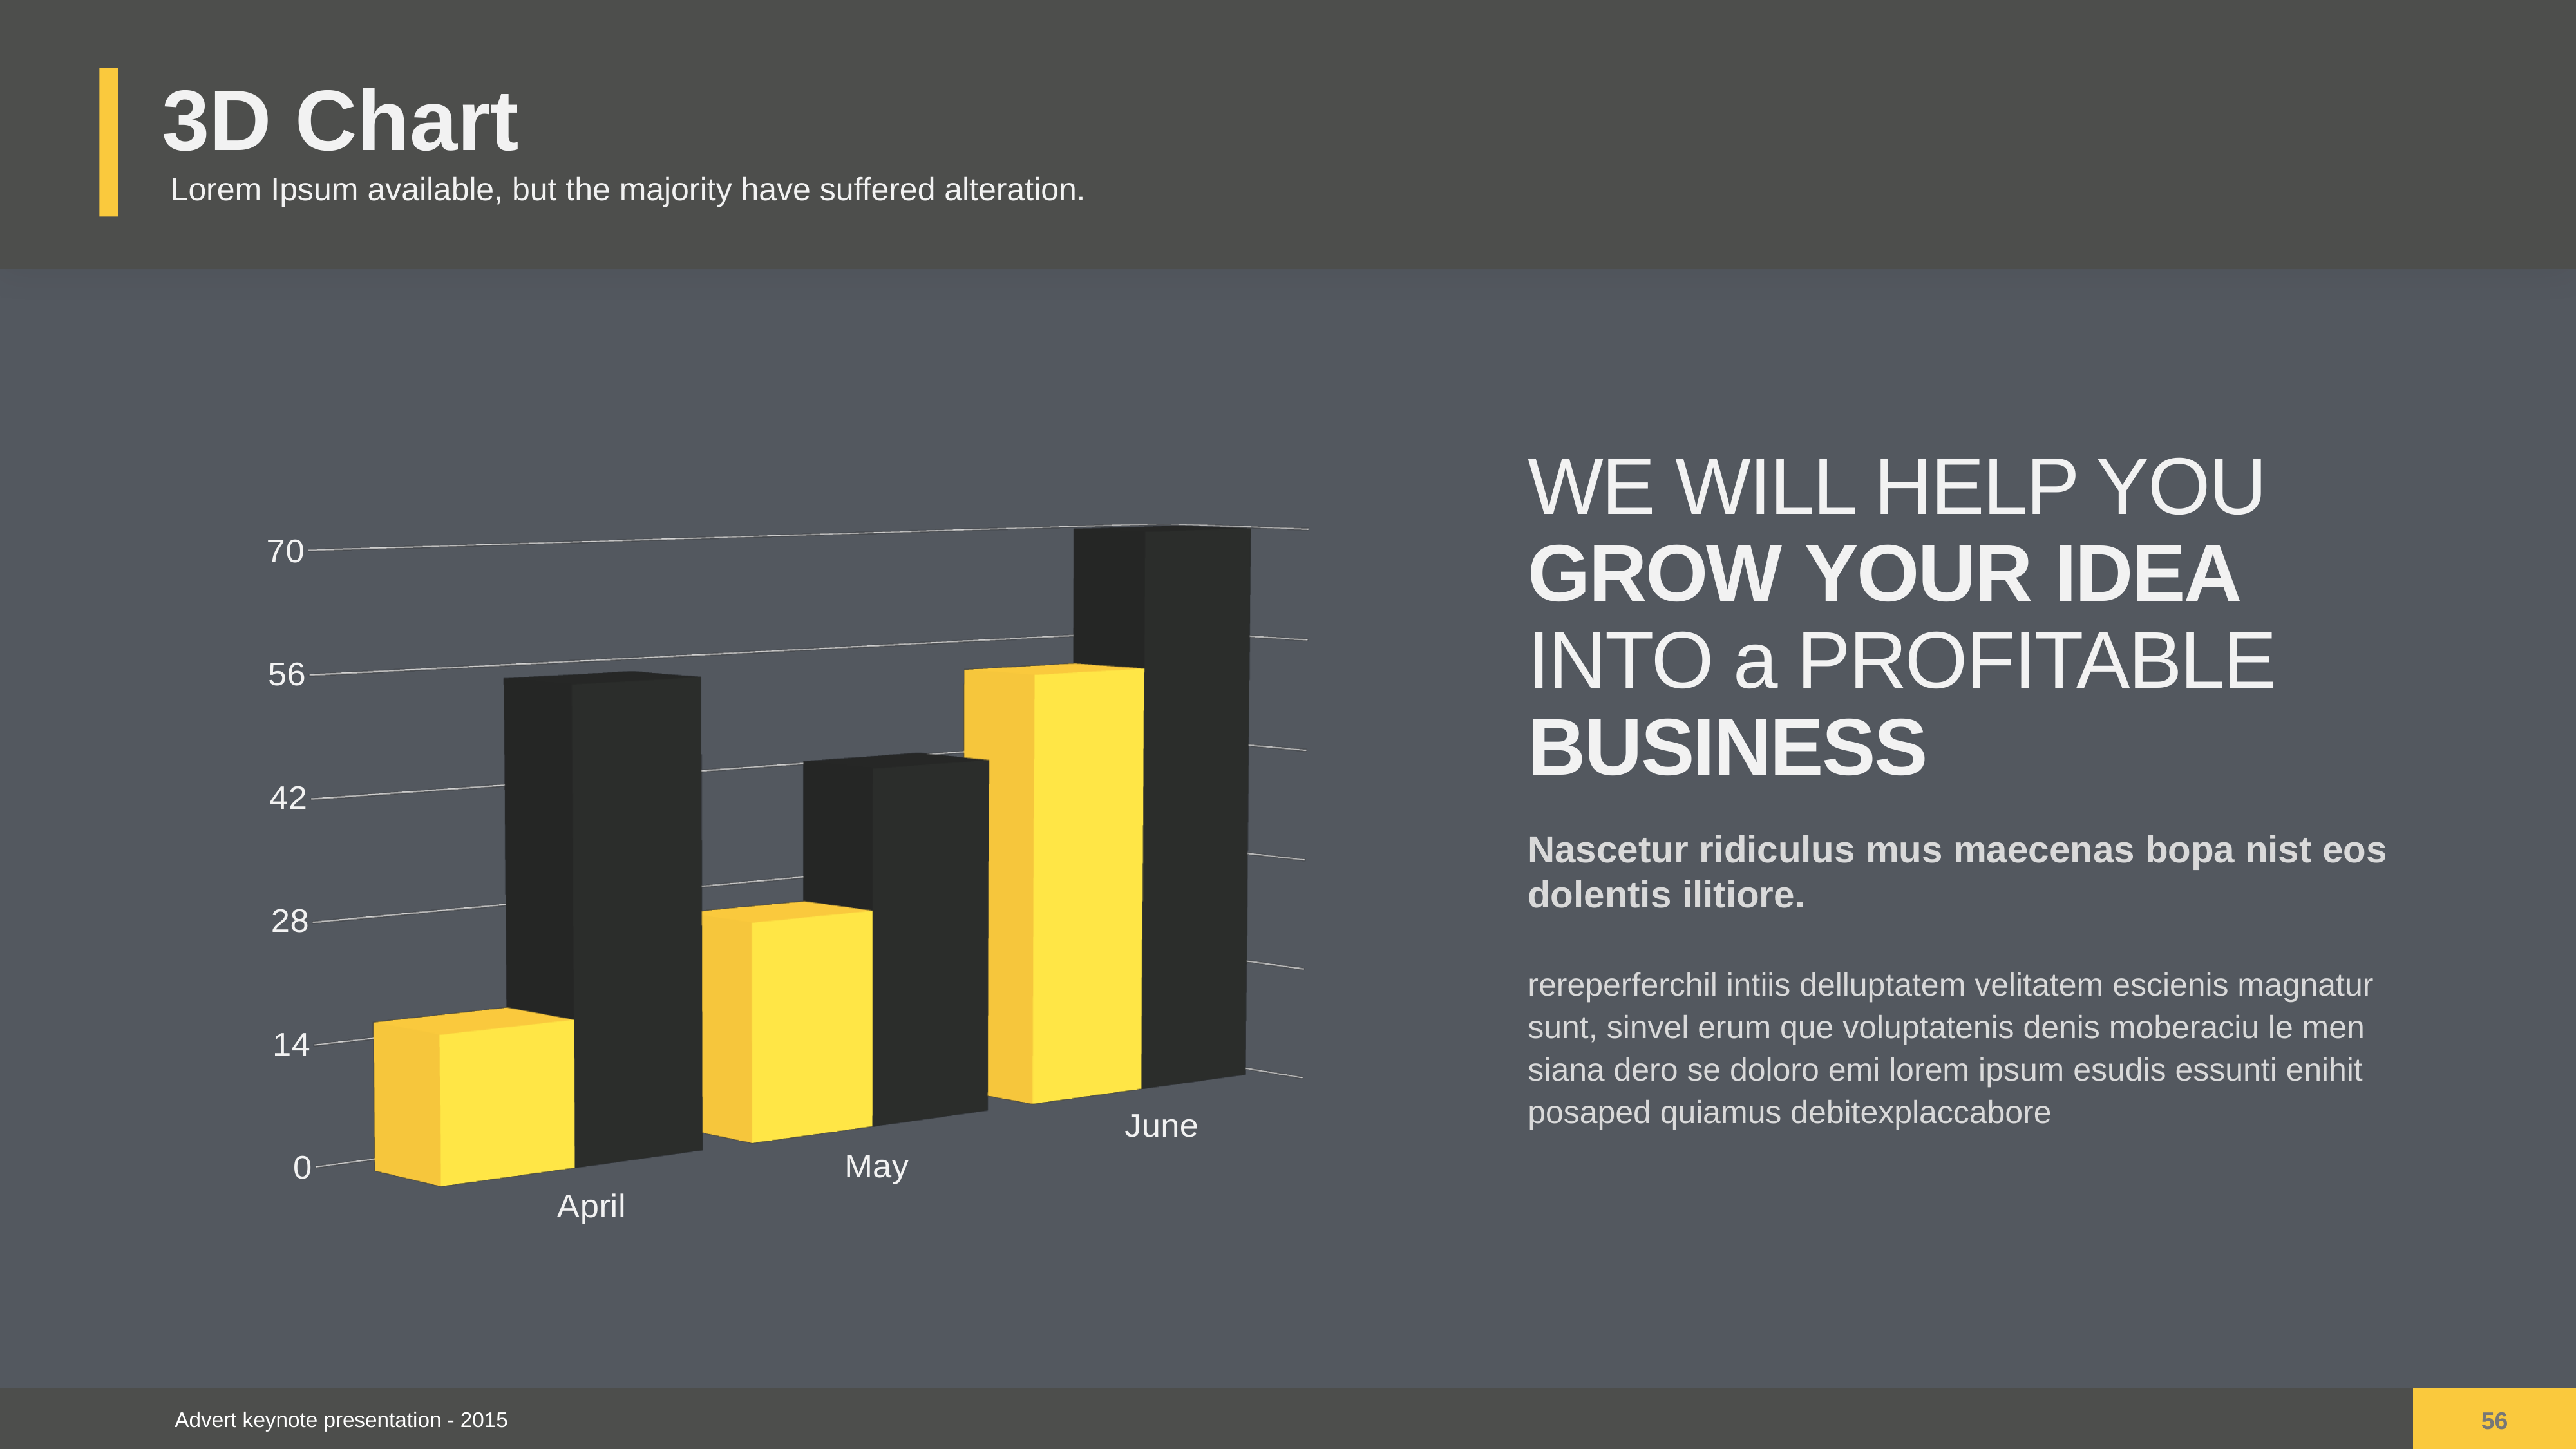

3D Chart
Lorem Ipsum available, but the majority have suffered alteration.
WE WILL HELP YOU GROW YOUR IDEA INTO a PROFITABLE BUSINESS

[unsupported chart]

Nascetur ridiculus mus maecenas bopa nist eos dolentis ilitiore.

rereperferchil intiis delluptatem velitatem escienis magnatur sunt, sinvel erum que voluptatenis denis moberaciu le men siana dero se doloro emi lorem ipsum esudis essunti enihit posaped quiamus debitexplaccabore
56